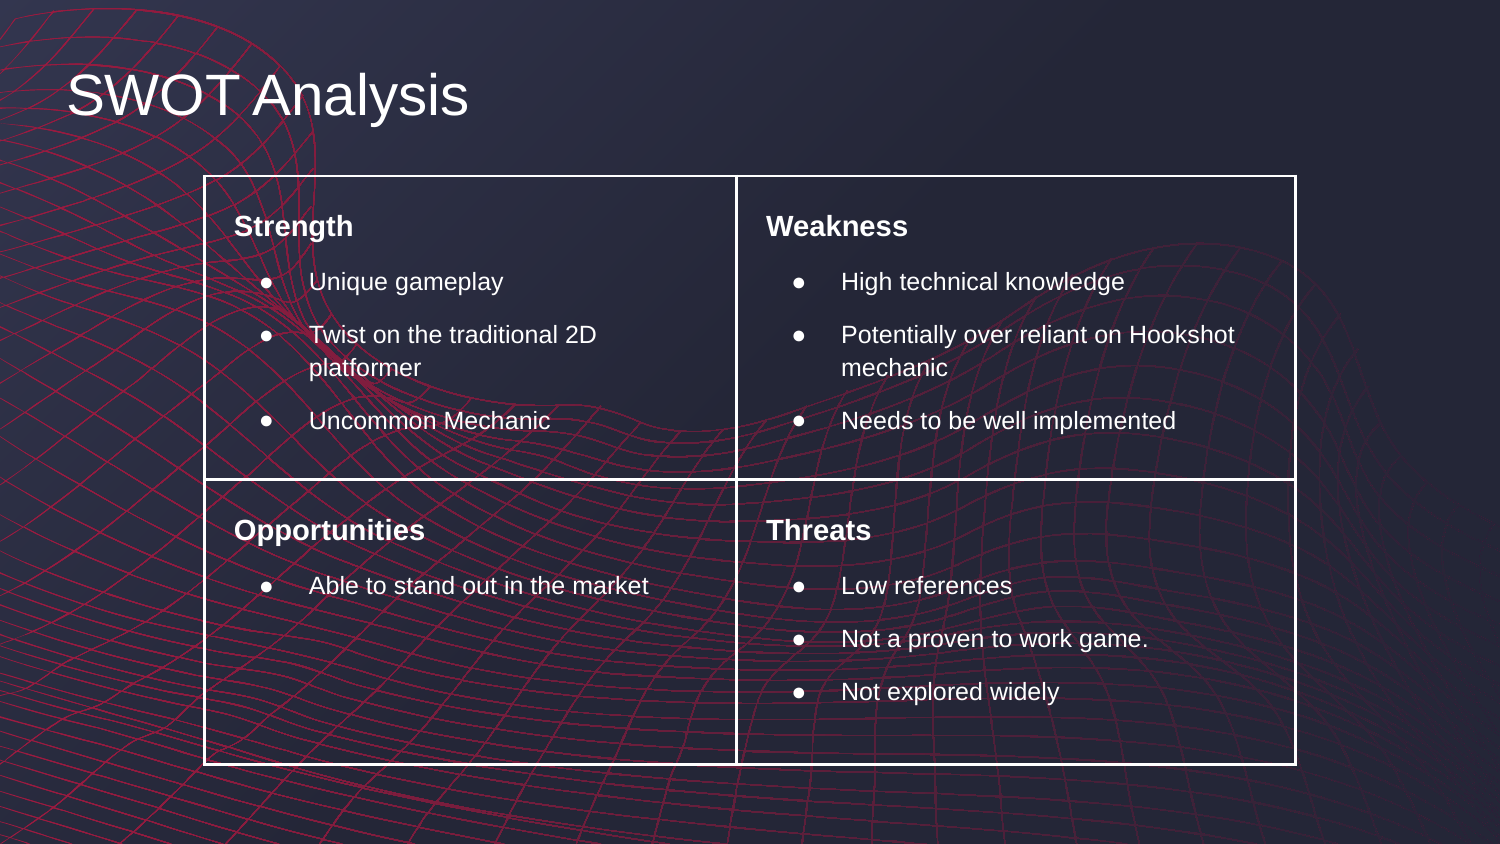

# SWOT Analysis
| Strength Unique gameplay Twist on the traditional 2D platformer Uncommon Mechanic | Weakness High technical knowledge Potentially over reliant on Hookshot mechanic Needs to be well implemented |
| --- | --- |
| Opportunities Able to stand out in the market | Threats Low references Not a proven to work game. Not explored widely |